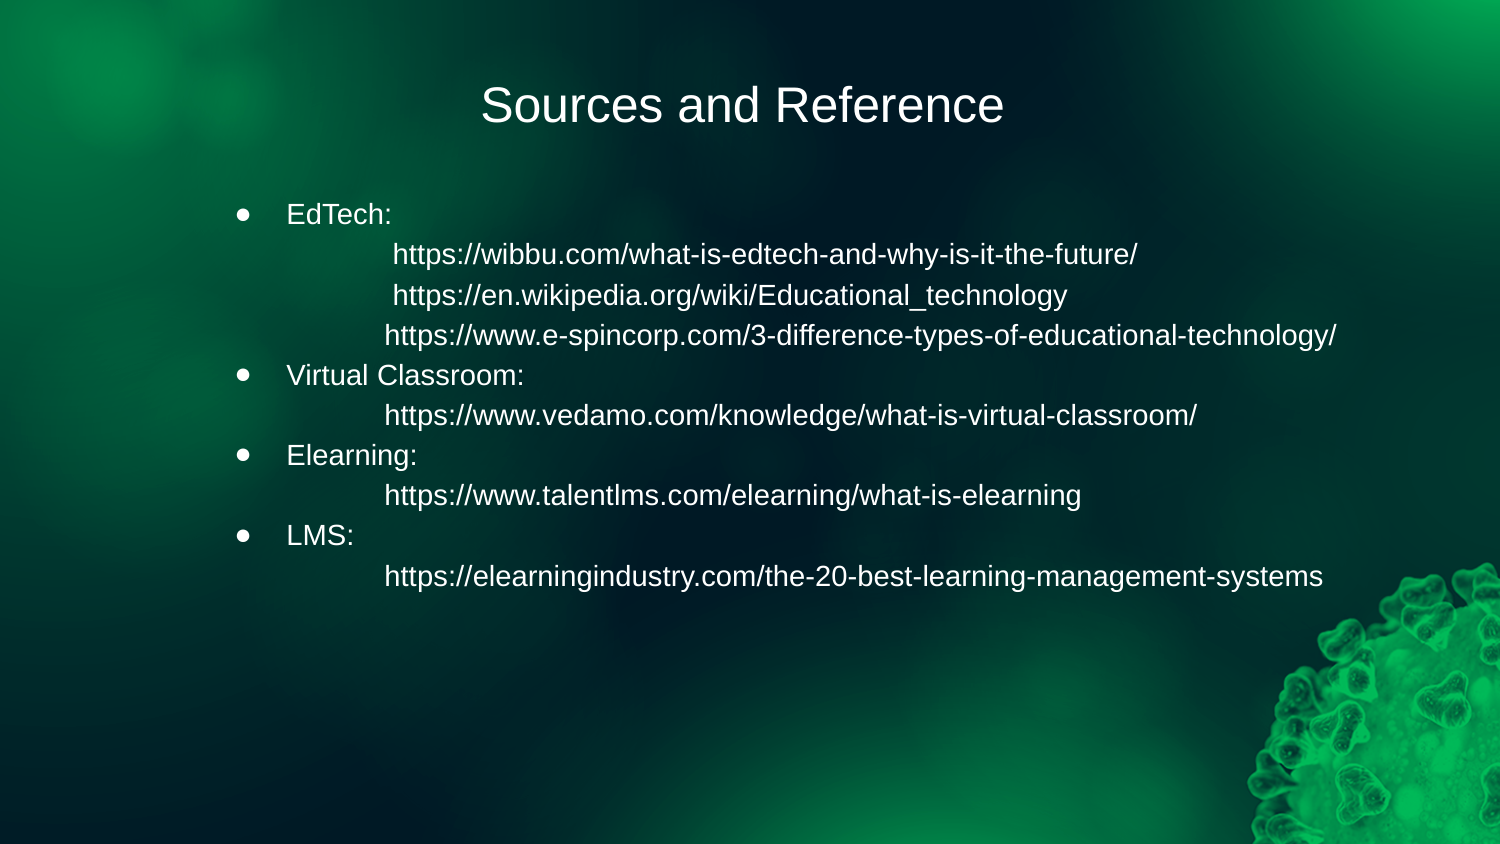

# Sources and Reference
EdTech:
	 https://wibbu.com/what-is-edtech-and-why-is-it-the-future/
	 https://en.wikipedia.org/wiki/Educational_technology
	https://www.e-spincorp.com/3-difference-types-of-educational-technology/
Virtual Classroom:
	https://www.vedamo.com/knowledge/what-is-virtual-classroom/
Elearning:
	https://www.talentlms.com/elearning/what-is-elearning
LMS:
	https://elearningindustry.com/the-20-best-learning-management-systems